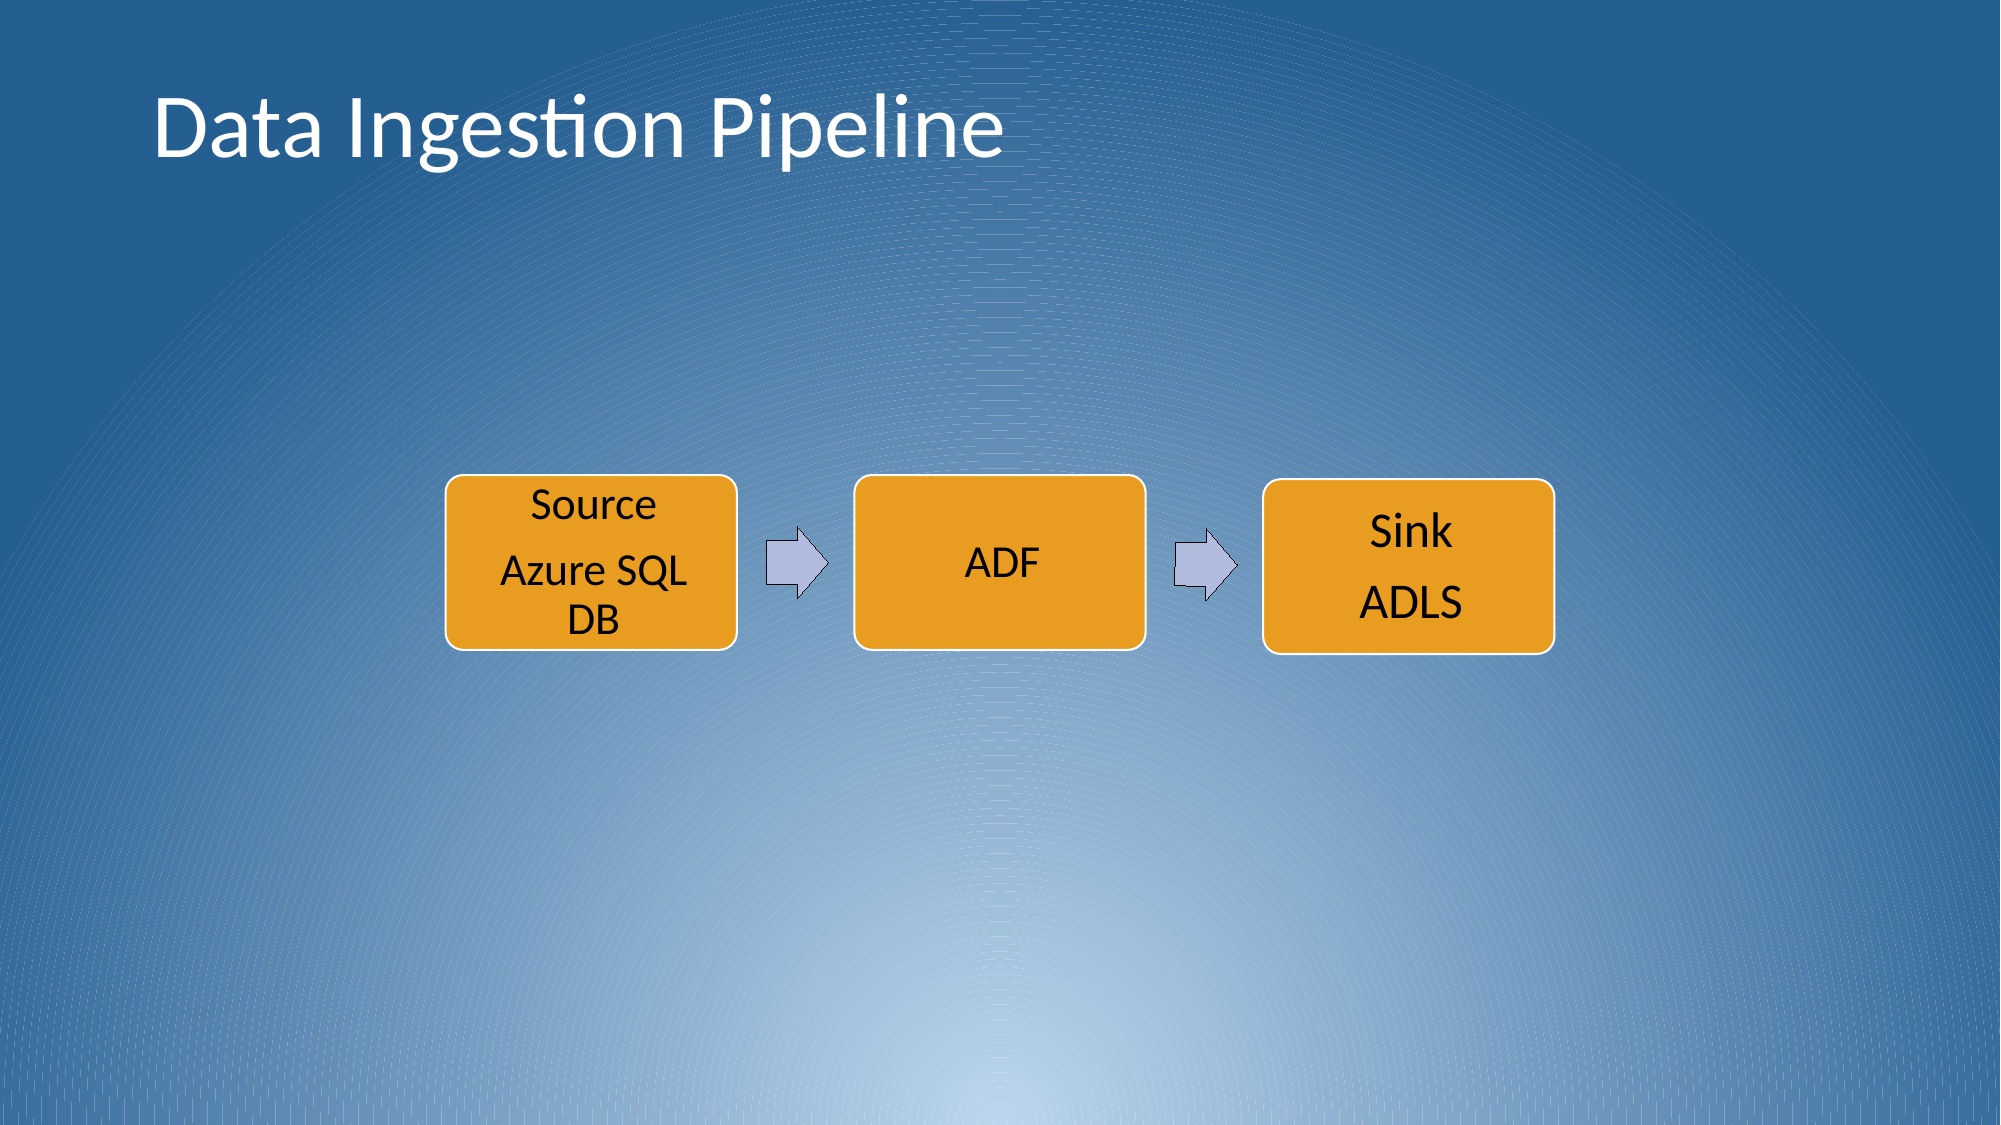

# Data Ingestion Pipeline
Source
Azure SQL DB

ADF

Sink
ADLS